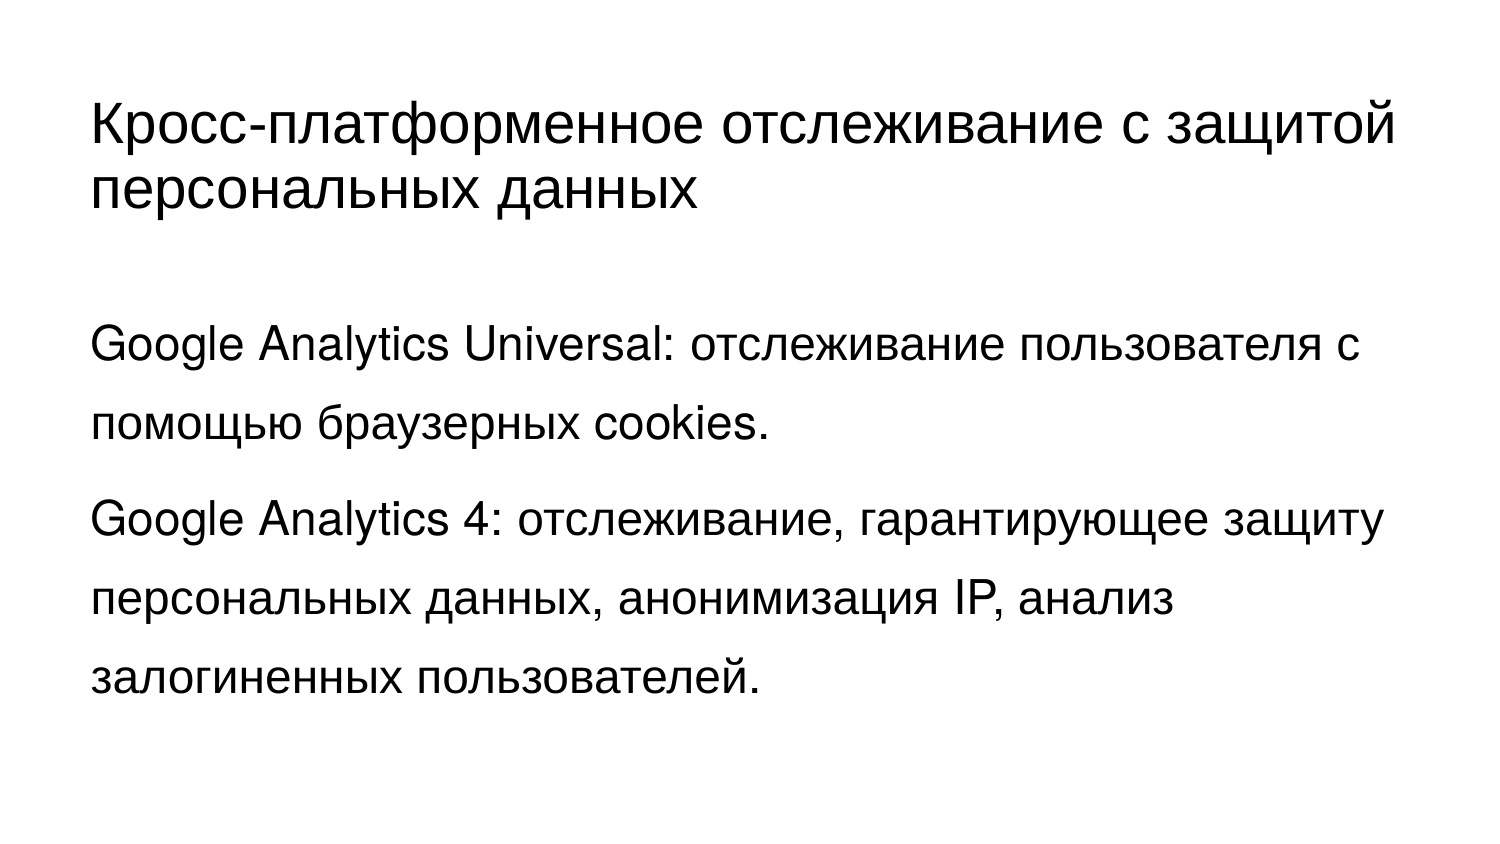

# Кросс-платформенное отслеживание с защитой персональных данных
Google Analytics Universal: отслеживание пользователя с помощью браузерных cookies.
Google Analytics 4: отслеживание, гарантирующее защиту персональных данных, анонимизация IP, анализ залогиненных пользователей.